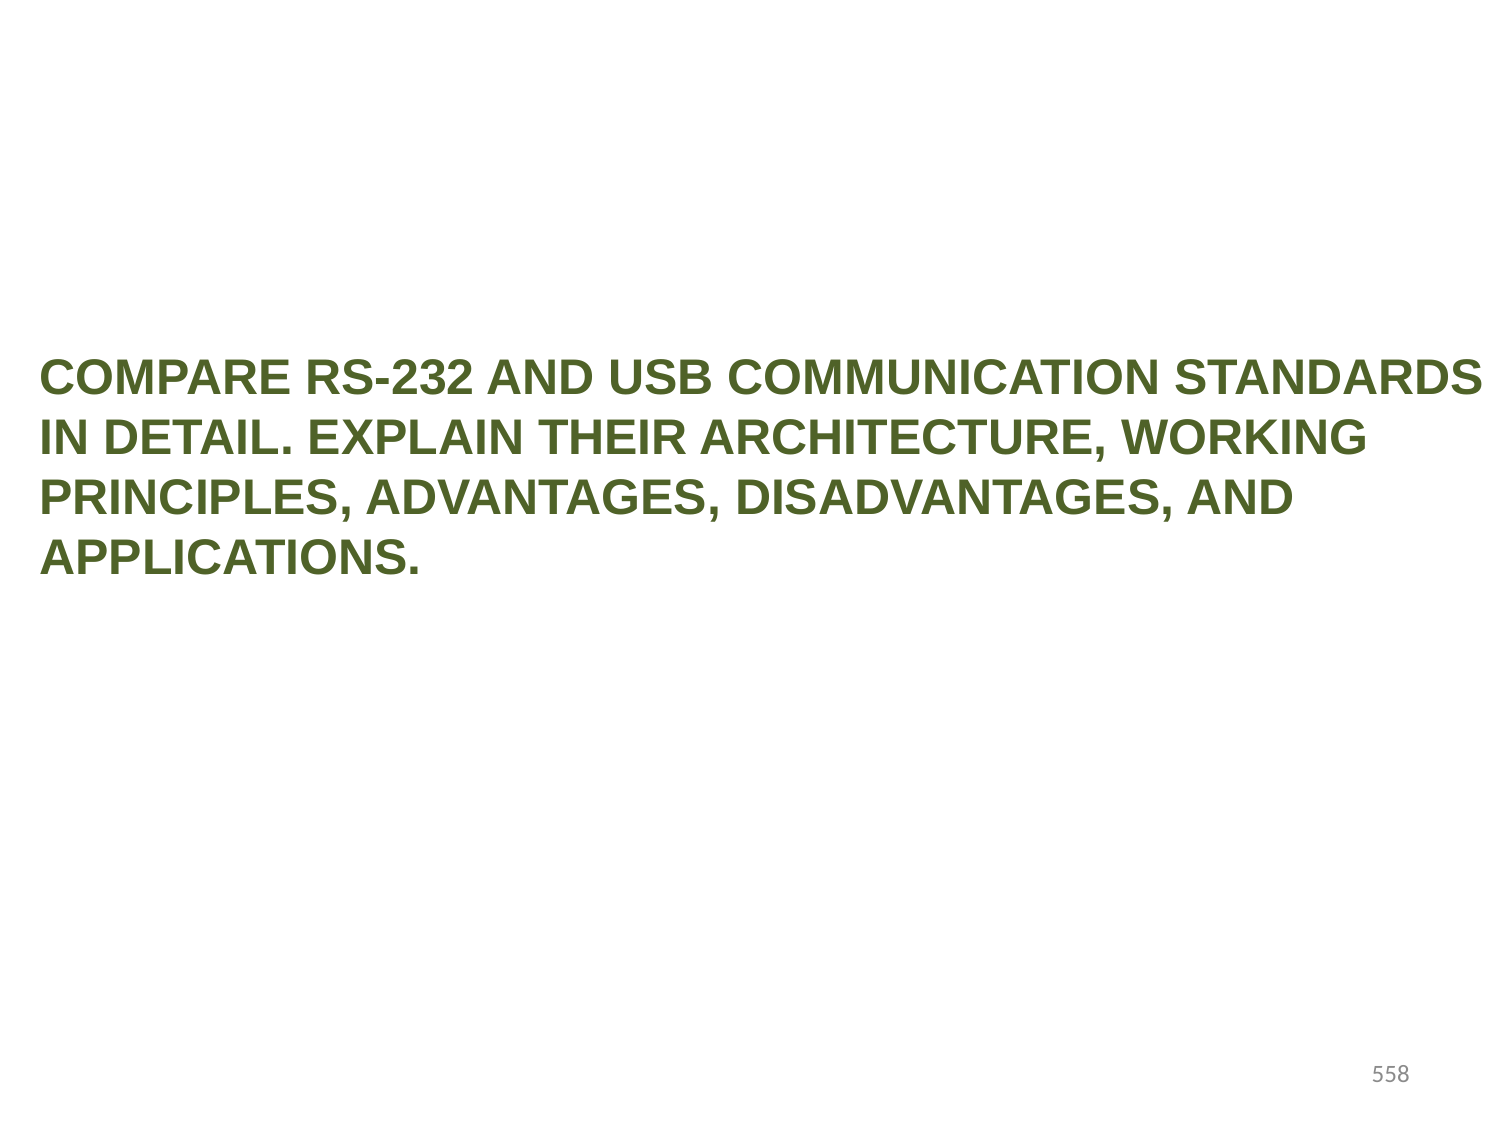

COMPARE RS-232 AND USB COMMUNICATION STANDARDS IN DETAIL. EXPLAIN THEIR ARCHITECTURE, WORKING PRINCIPLES, ADVANTAGES, DISADVANTAGES, AND APPLICATIONS.
558